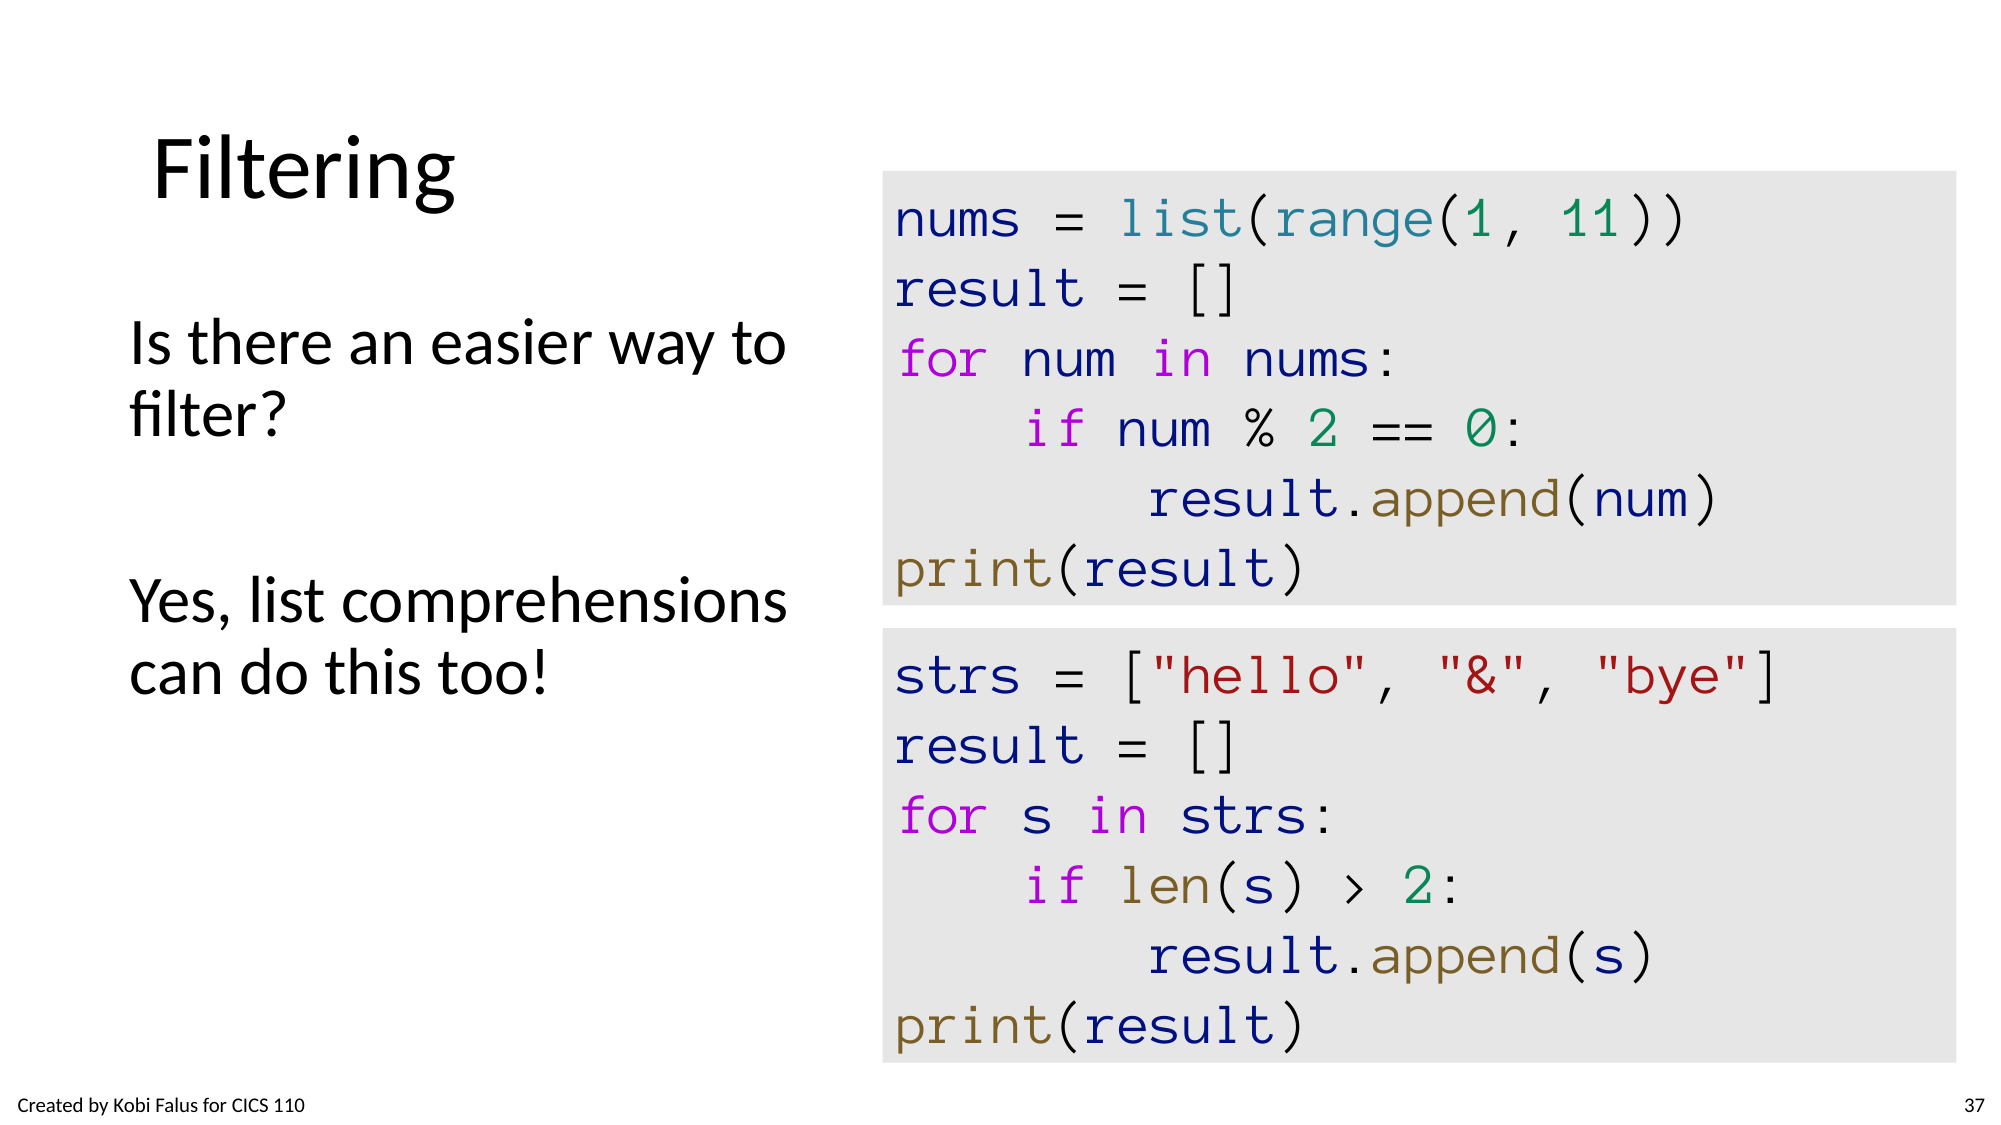

# Filtering
nums = list(range(1, 11))
result = []
for num in nums:
    if num % 2 == 0:
        result.append(num)
print(result)
Is there an easier way to filter?

Yes, list comprehensions can do this too!
strs = ["hello", "&", "bye"]
result = []
for s in strs:
    if len(s) > 2:
        result.append(s)
print(result)